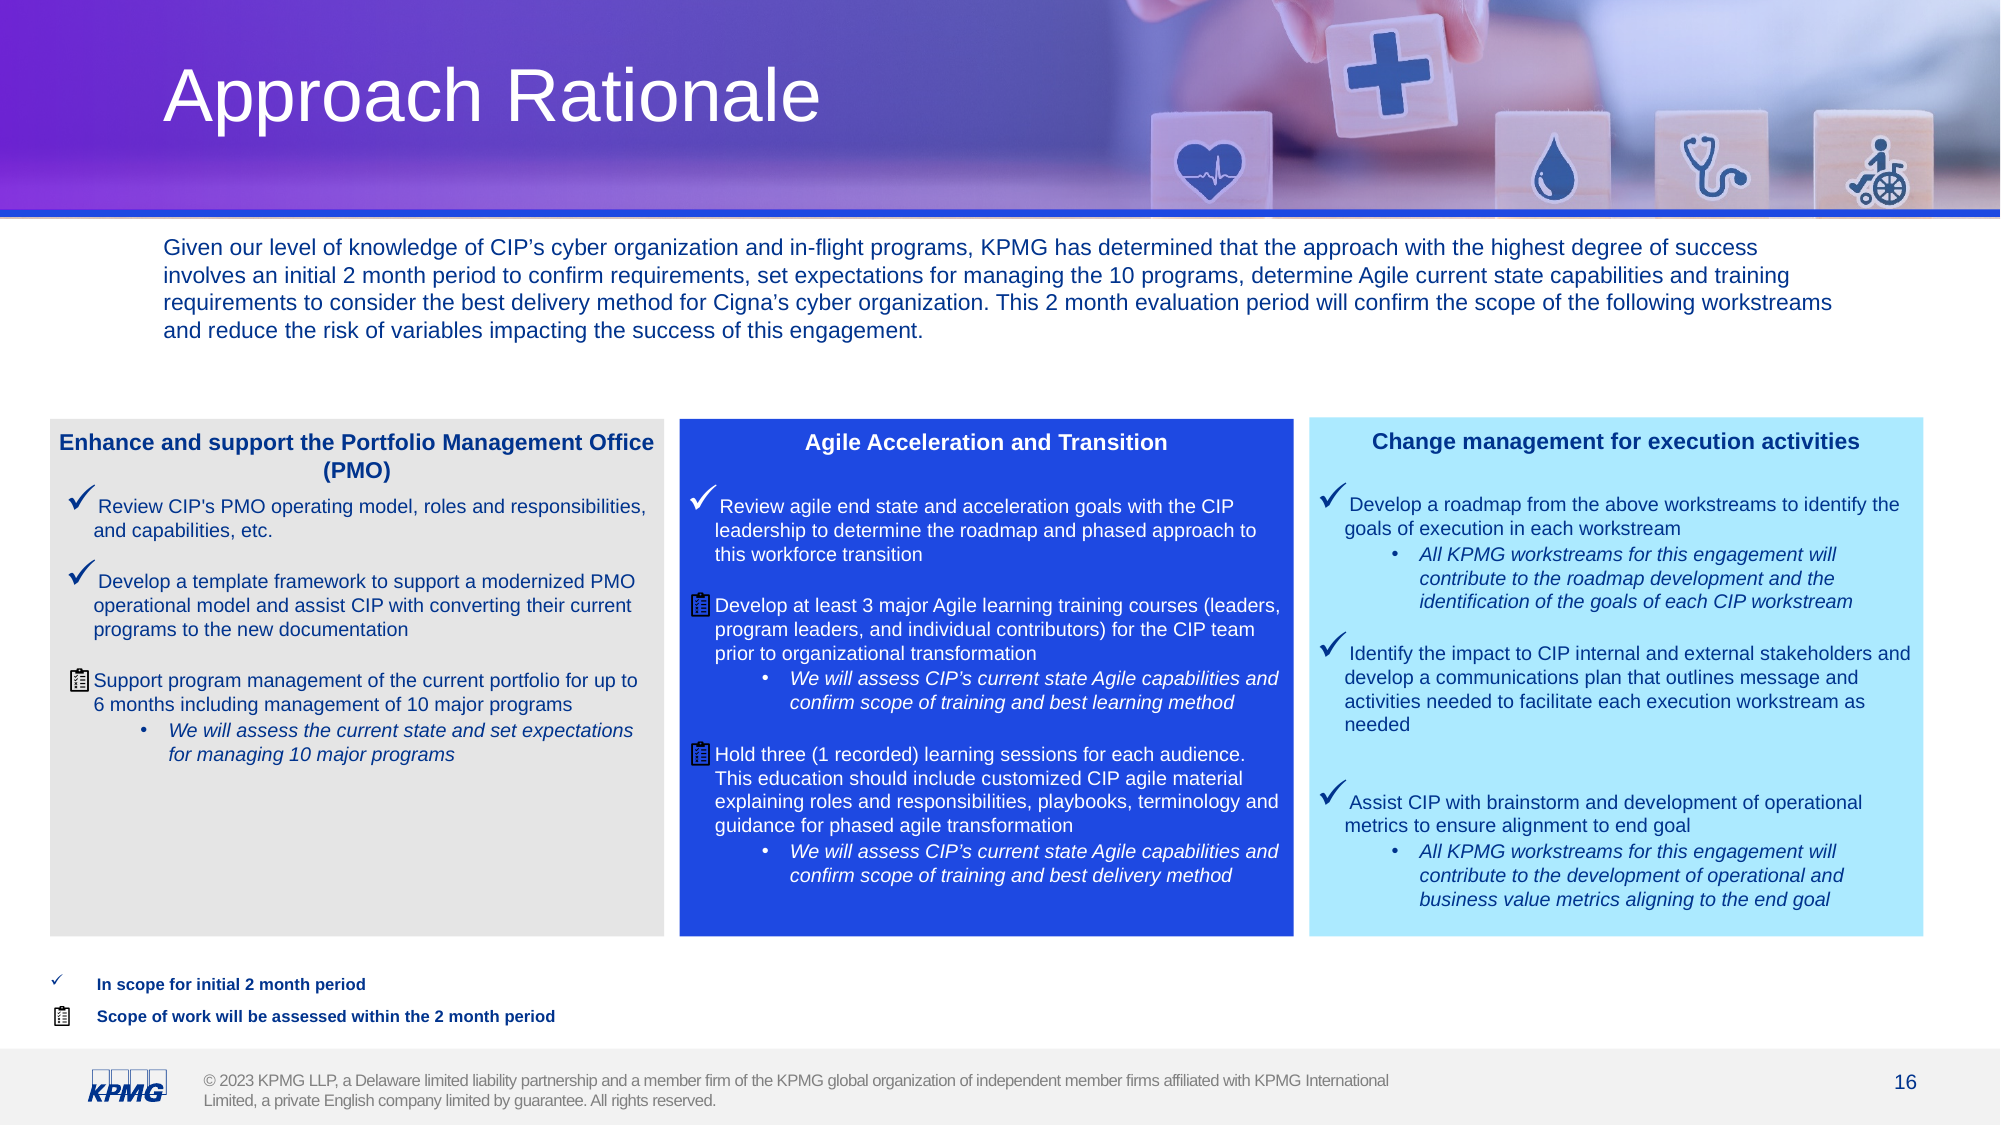

# Approach Rationale
Given our level of knowledge of CIP’s cyber organization and in-flight programs, KPMG has determined that the approach with the highest degree of success involves an initial 2 month period to confirm requirements, set expectations for managing the 10 programs, determine Agile current state capabilities and training requirements to consider the best delivery method for Cigna’s cyber organization. This 2 month evaluation period will confirm the scope of the following workstreams and reduce the risk of variables impacting the success of this engagement.

Change management for execution activities
Enhance and support the Portfolio Management Office (PMO)

Agile Acceleration and Transition
Develop a roadmap from the above workstreams to identify the goals of execution in each workstream
All KPMG workstreams for this engagement will contribute to the roadmap development and the identification of the goals of each CIP workstream

Identify the impact to CIP internal and external stakeholders and develop a communications plan that outlines message and activities needed to facilitate each execution workstream as needed

Assist CIP with brainstorm and development of operational metrics to ensure alignment to end goal
All KPMG workstreams for this engagement will contribute to the development of operational and business value metrics aligning to the end goal
Review CIP's PMO operating model, roles and responsibilities, and capabilities, etc.

Develop a template framework to support a modernized PMO operational model and assist CIP with converting their current programs to the new documentation

Support program management of the current portfolio for up to 6 months including management of 10 major programs
We will assess the current state and set expectations for managing 10 major programs

Review agile end state and acceleration goals with the CIP leadership to determine the roadmap and phased approach to this workforce transition

Develop at least 3 major Agile learning training courses (leaders, program leaders, and individual contributors) for the CIP team prior to organizational transformation
We will assess CIP’s current state Agile capabilities and confirm scope of training and best learning method

Hold three (1 recorded) learning sessions for each audience. This education should include customized CIP agile material explaining roles and responsibilities, playbooks, terminology and guidance for phased agile transformation
We will assess CIP’s current state Agile capabilities and confirm scope of training and best delivery method

In scope for initial 2 month period
Scope of work will be assessed within the 2 month period